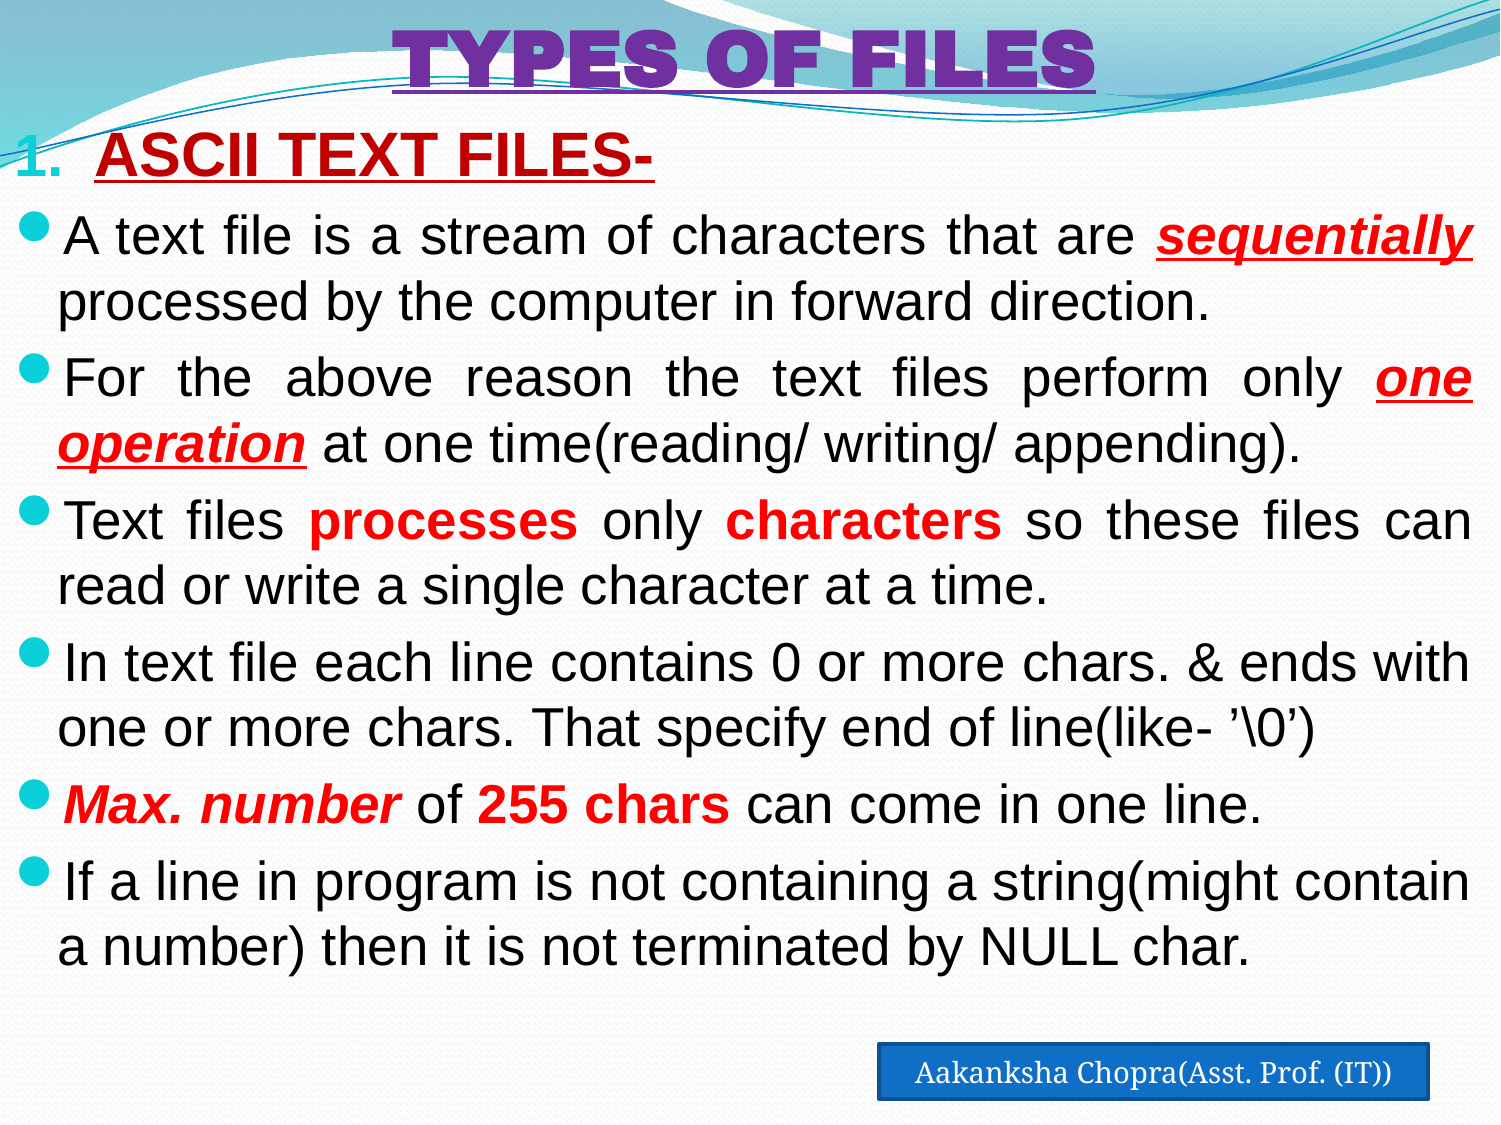

TYPES OF FILES
ASCII TEXT FILES-
A text file is a stream of characters that are sequentially processed by the computer in forward direction.
For the above reason the text files perform only one operation at one time(reading/ writing/ appending).
Text files processes only characters so these files can read or write a single character at a time.
In text file each line contains 0 or more chars. & ends with one or more chars. That specify end of line(like- ’\0’)
Max. number of 255 chars can come in one line.
If a line in program is not containing a string(might contain a number) then it is not terminated by NULL char.

Aakanksha Chopra(Asst. Prof. (IT))